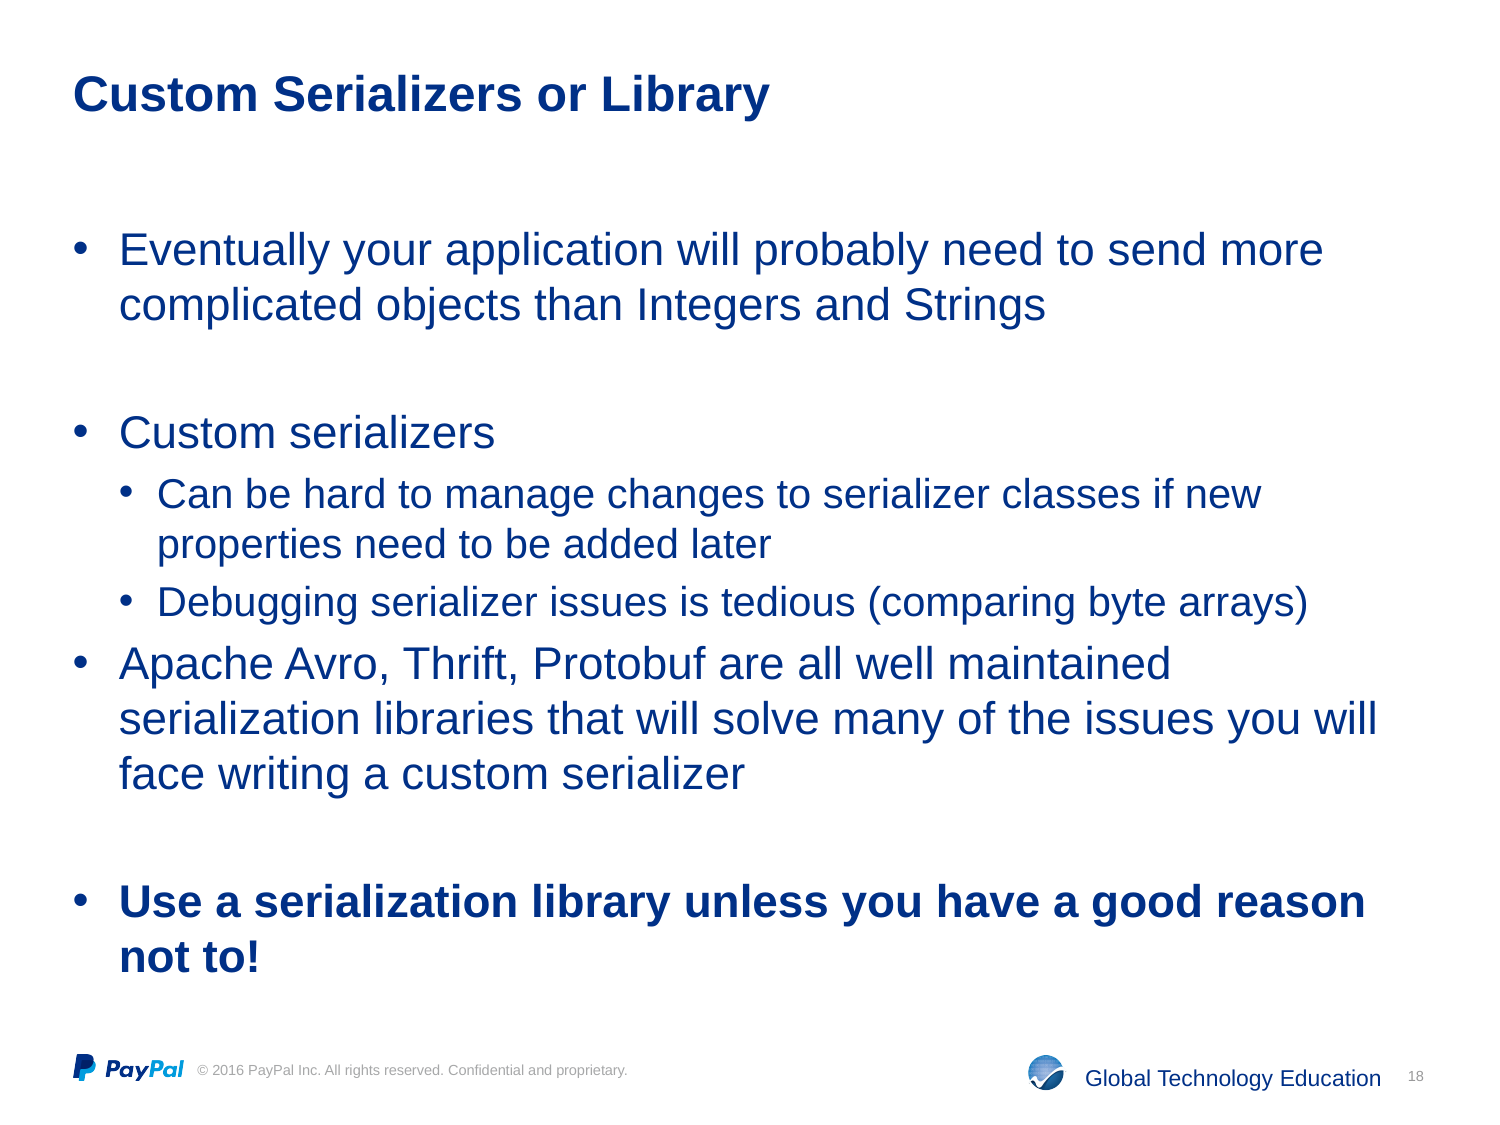

# Custom Serializers or Library
Eventually your application will probably need to send more complicated objects than Integers and Strings

Custom serializers
Can be hard to manage changes to serializer classes if new properties need to be added later
Debugging serializer issues is tedious (comparing byte arrays)
Apache Avro, Thrift, Protobuf are all well maintained serialization libraries that will solve many of the issues you will face writing a custom serializer

Use a serialization library unless you have a good reason not to!
18